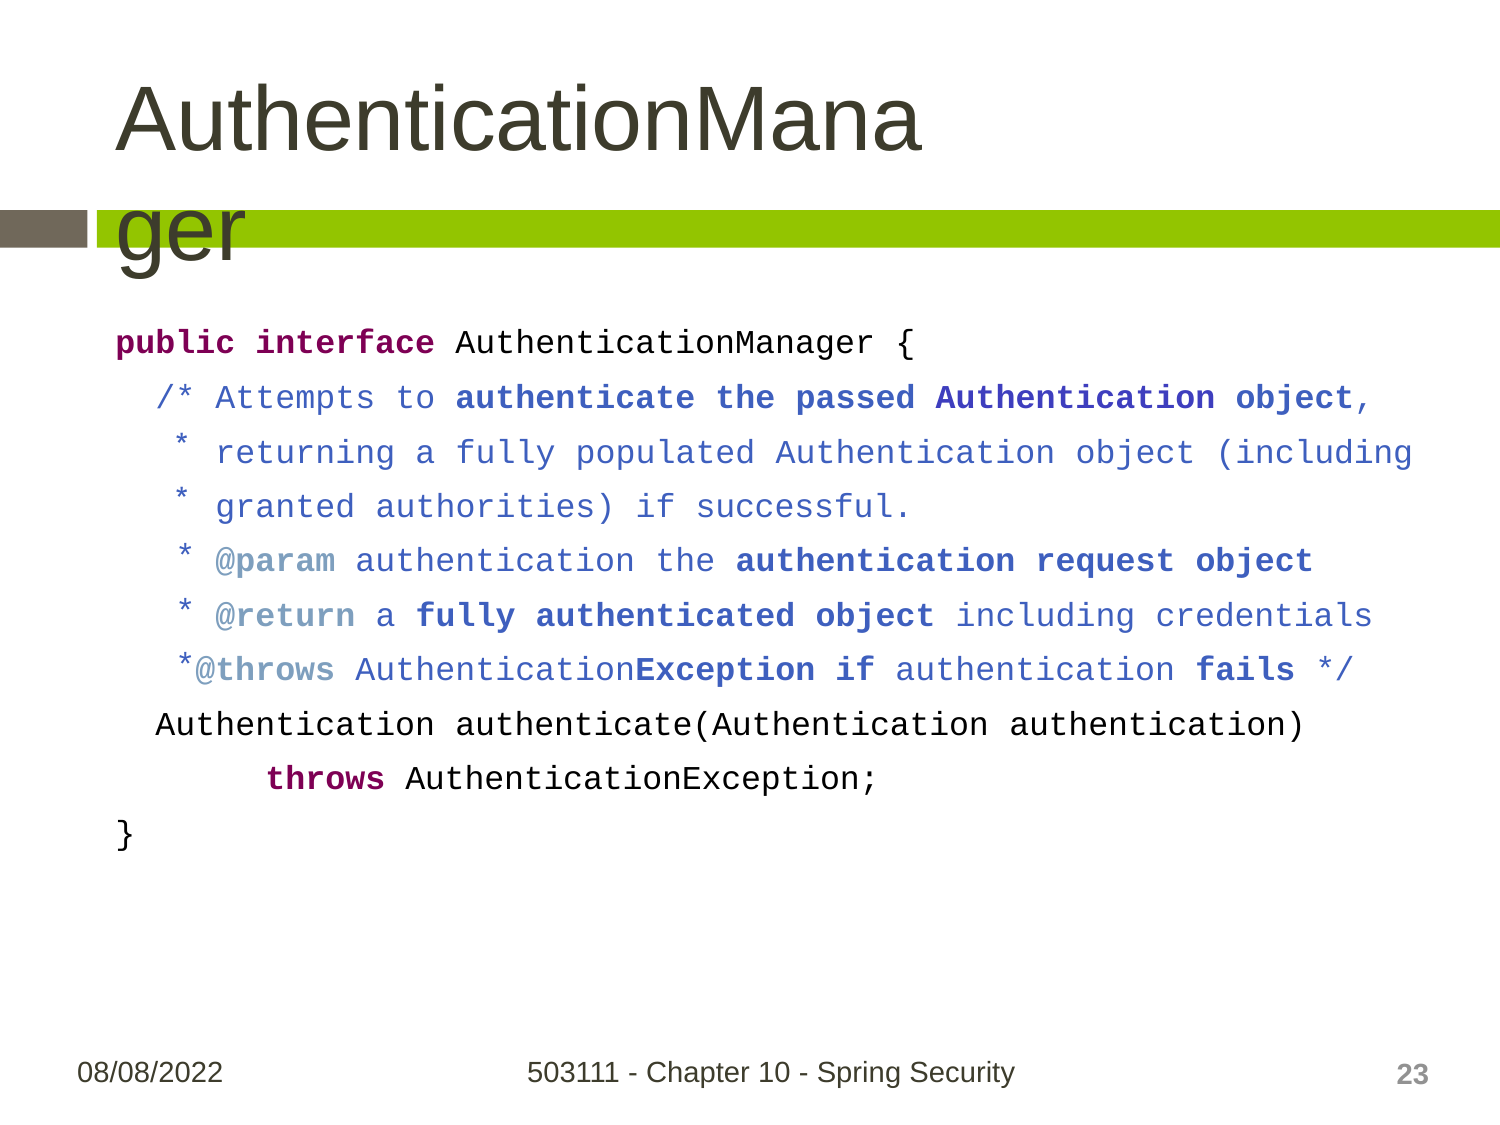

# AuthenticationManager
public interface AuthenticationManager {
/* Attempts to authenticate the passed Authentication object,
returning a fully populated Authentication object (including
granted authorities) if successful.
@param authentication the authentication request object
@return a fully authenticated object including credentials
@throws AuthenticationException if authentication fails */ Authentication authenticate(Authentication authentication)
throws AuthenticationException;
}
23
08/08/2022
503111 - Chapter 10 - Spring Security